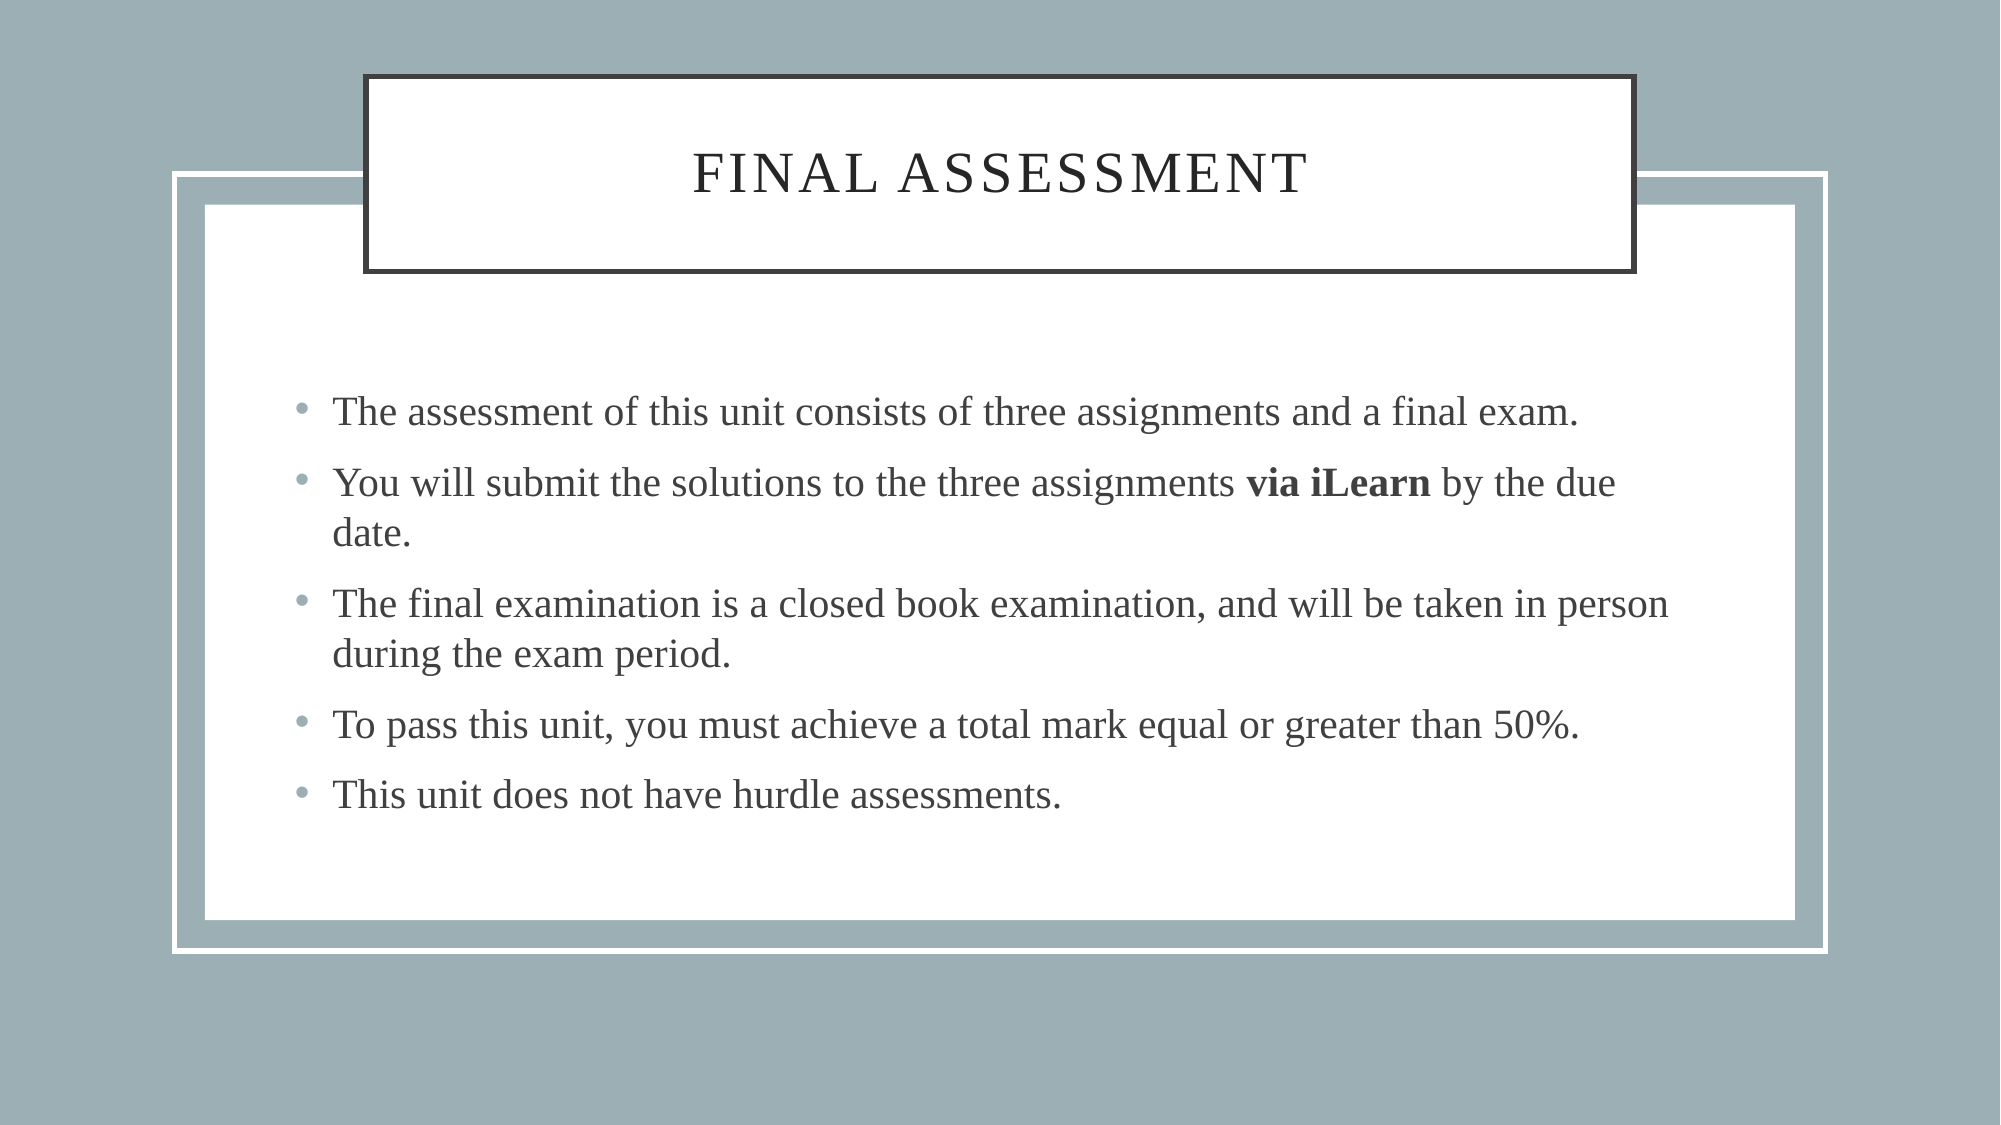

# Final Assessment

The assessment of this unit consists of three assignments and a final exam.
You will submit the solutions to the three assignments via iLearn by the due date.
The final examination is a closed book examination, and will be taken in person during the exam period.
To pass this unit, you must achieve a total mark equal or greater than 50%.
This unit does not have hurdle assessments.